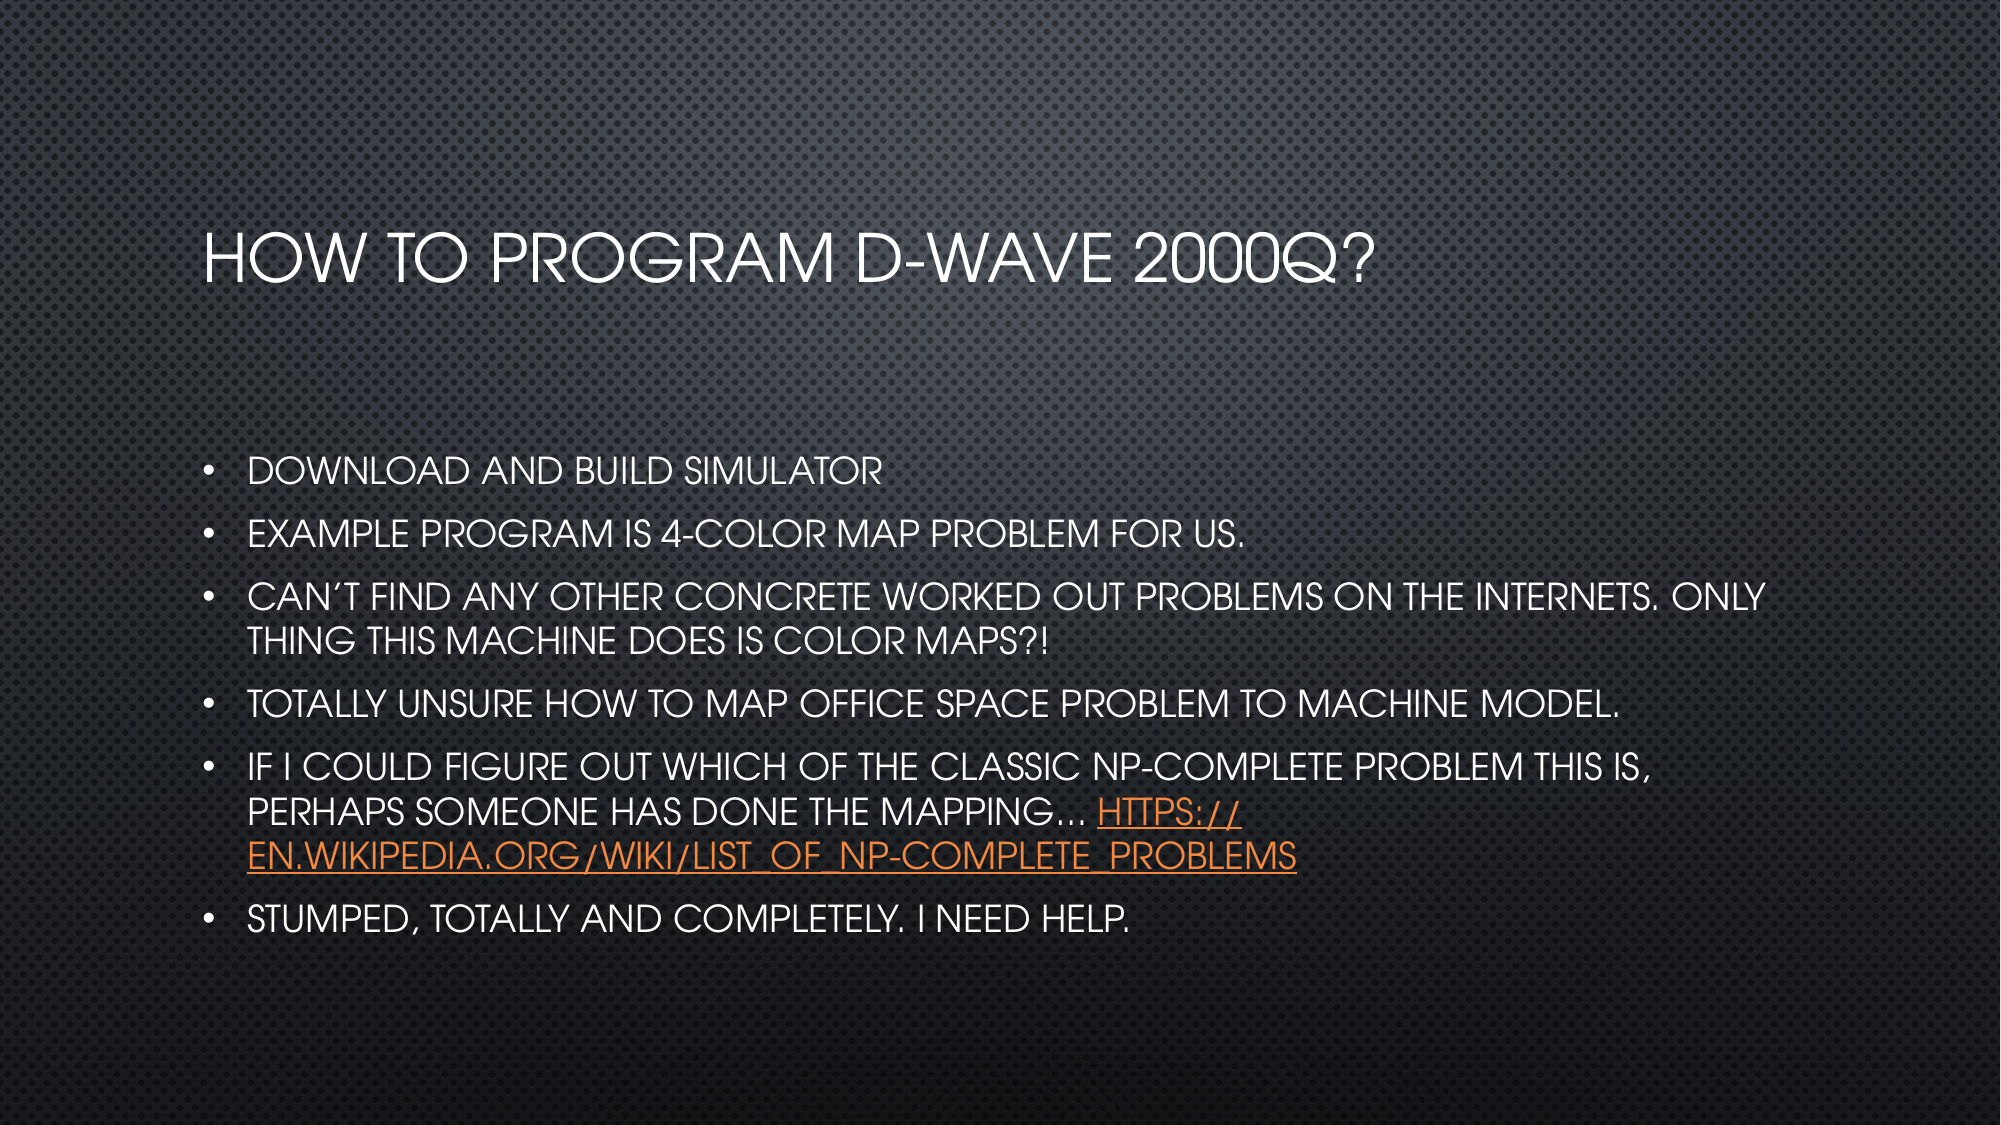

# How to program d-wave 2000q?
Download and build simulator
Example program is 4-color map problem for US.
Can’t find any other concrete worked out problems on the internets. Only thing this machine does is color maps?!
Totally unsure how to map office space problem to machine model.
If I could figure out which of the classic NP-complete problem this is, perhaps someone has done the mapping… https://en.wikipedia.org/wiki/List_of_NP-complete_problems
stumped, totally and completely. I need help.